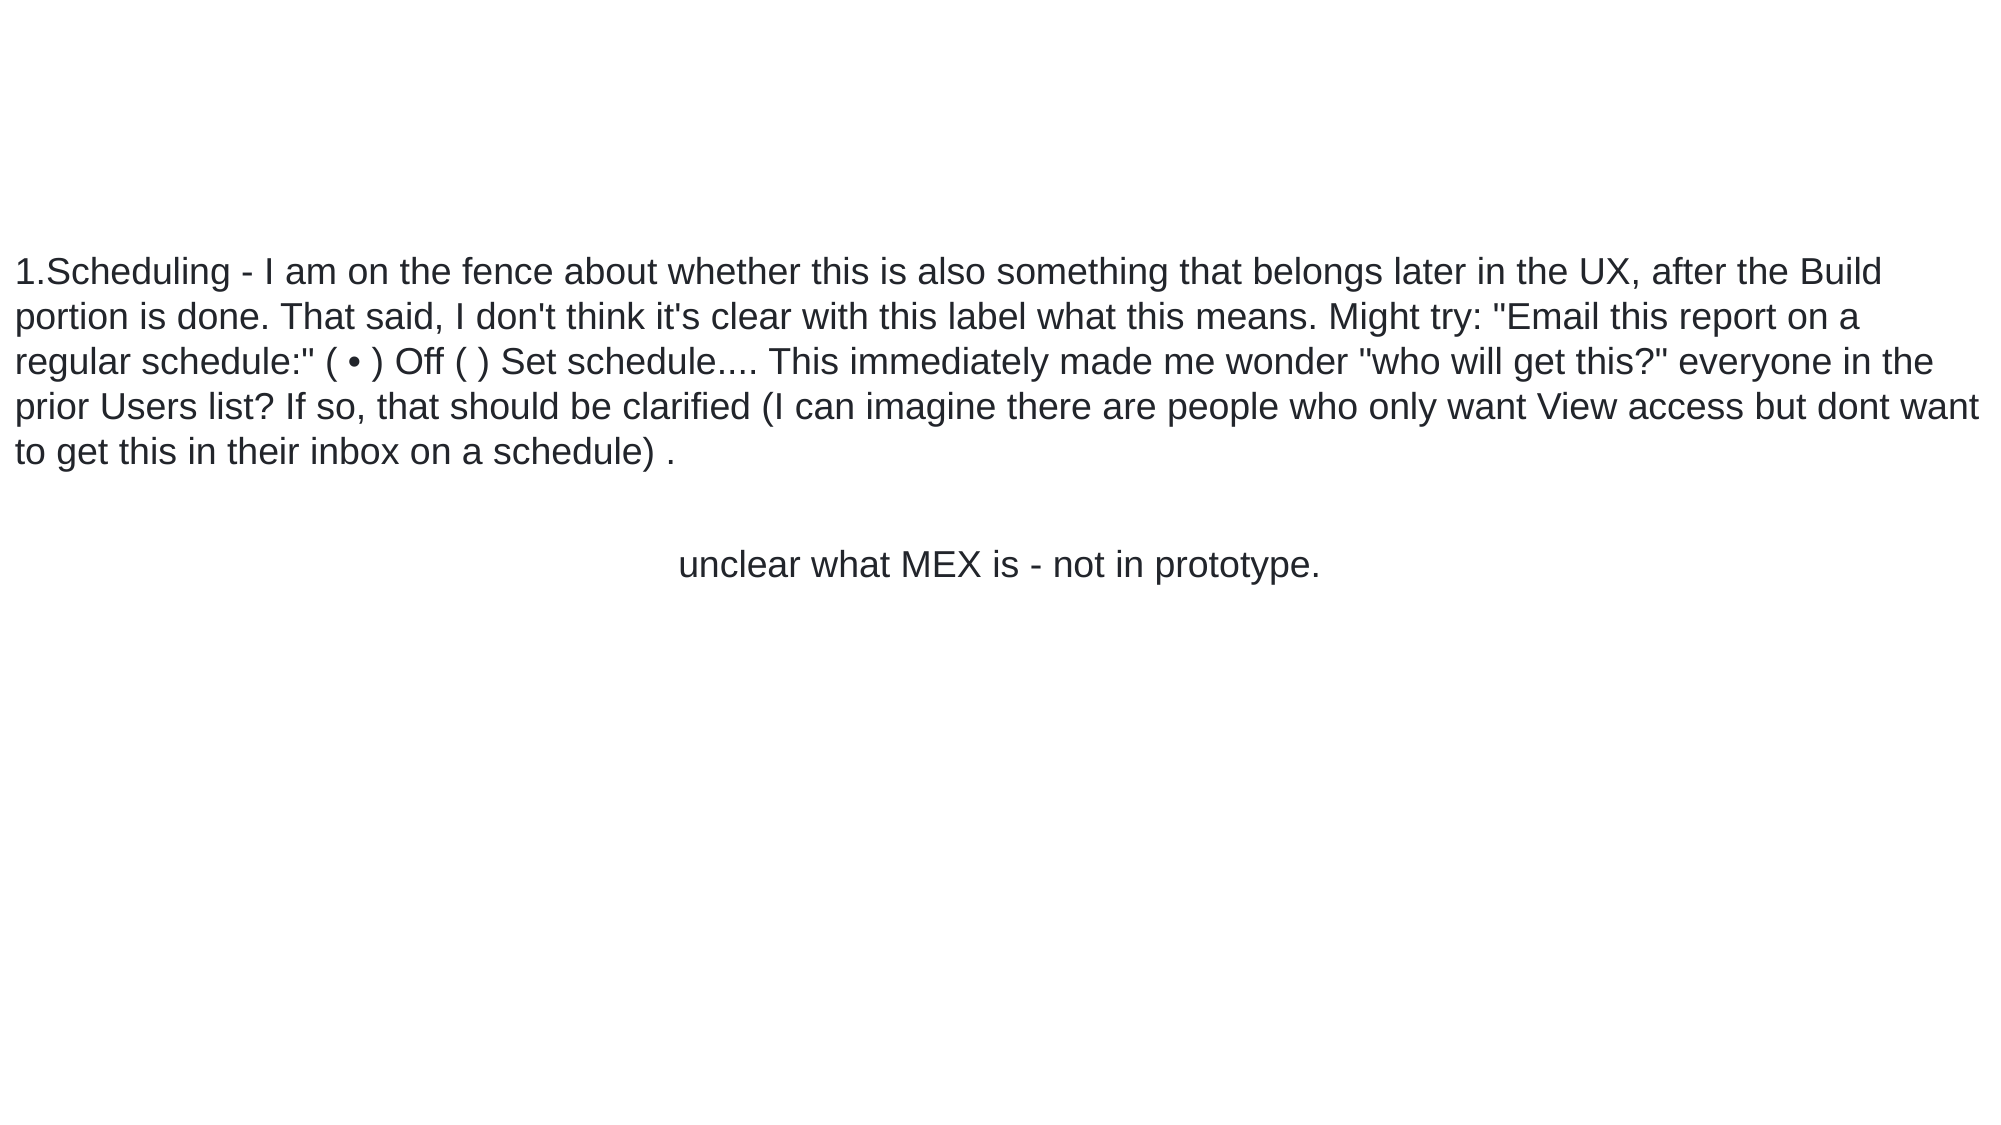

Scheduling - I am on the fence about whether this is also something that belongs later in the UX, after the Build portion is done. That said, I don't think it's clear with this label what this means. Might try: "Email this report on a regular schedule:" ( • ) Off ( ) Set schedule.... This immediately made me wonder "who will get this?" everyone in the prior Users list? If so, that should be clarified (I can imagine there are people who only want View access but dont want to get this in their inbox on a schedule) .
EL

unclear what MEX is - not in prototype.